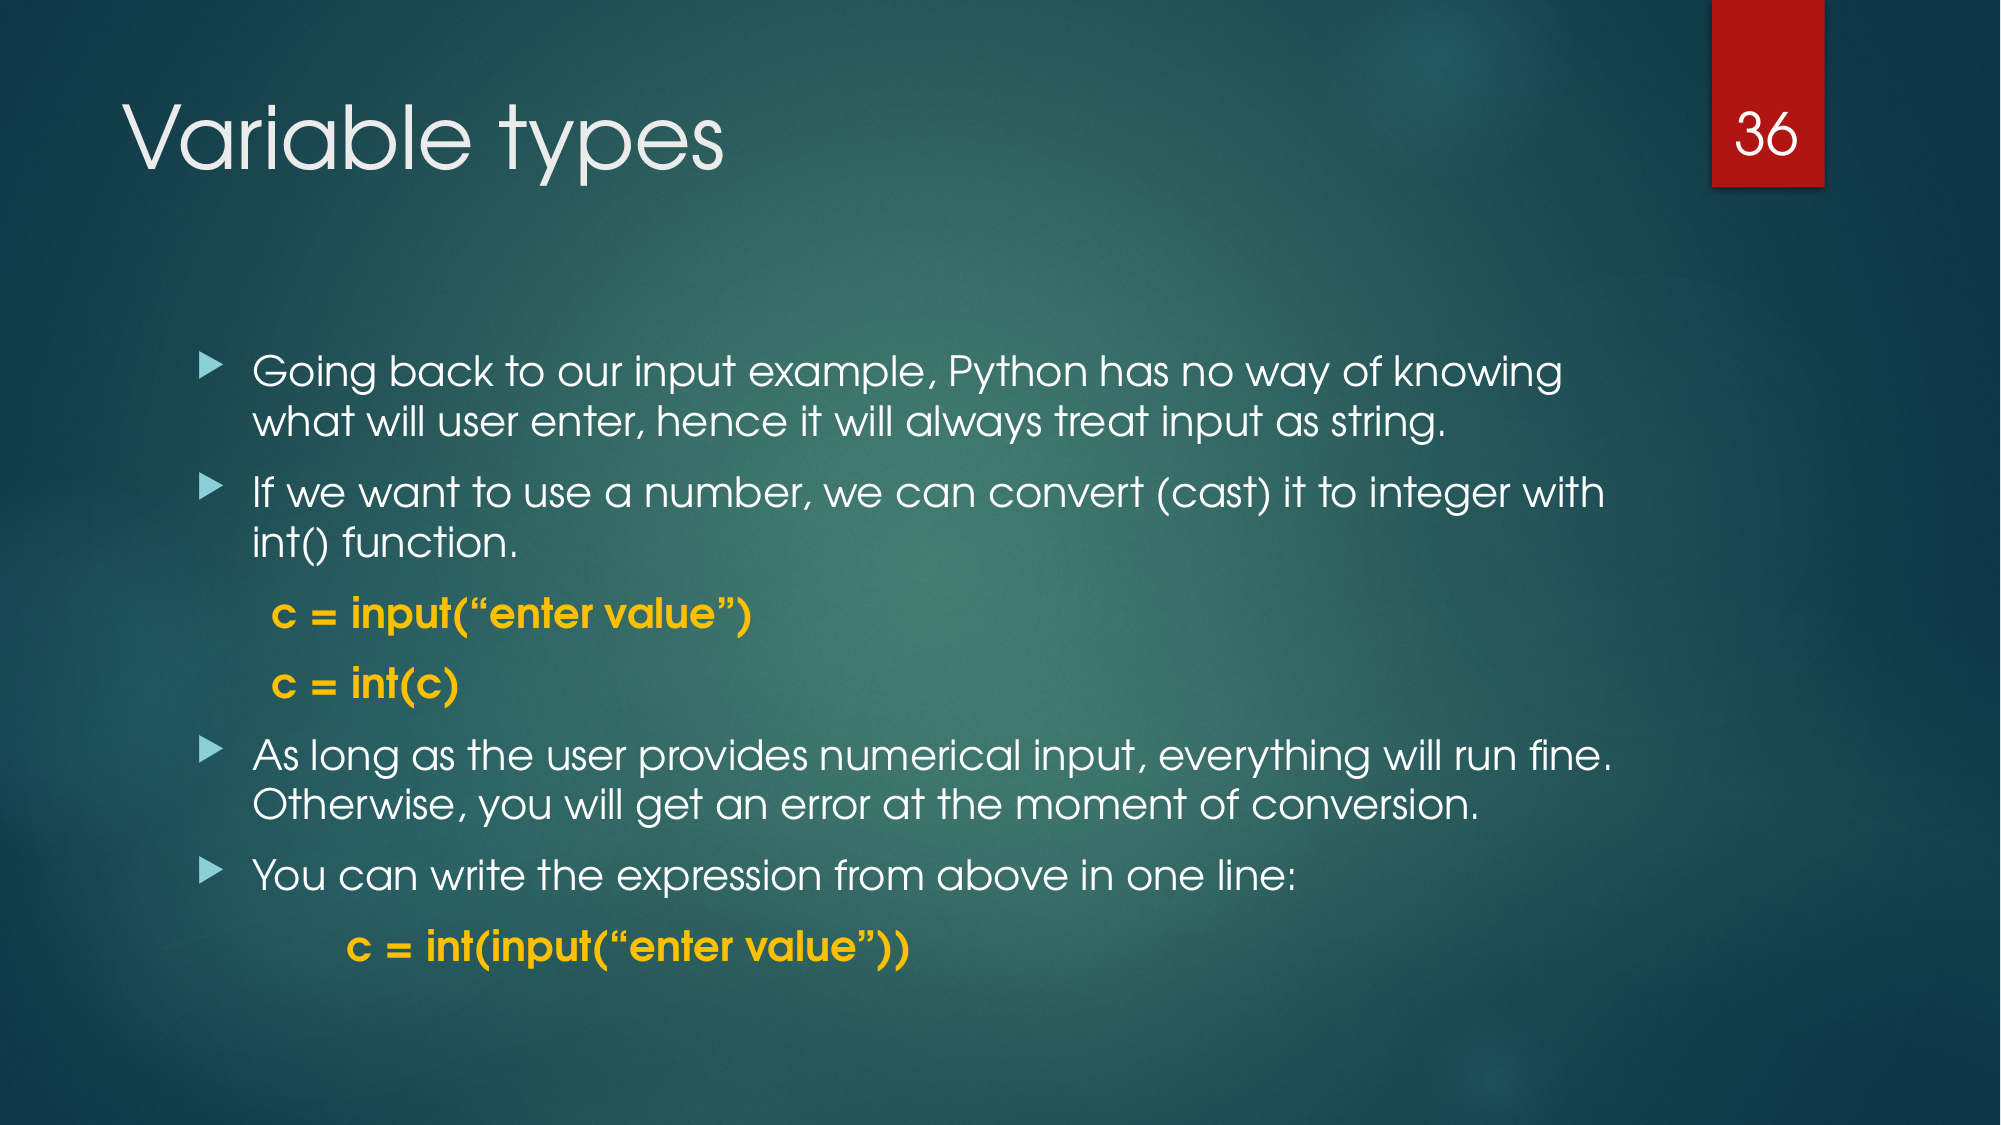

36
# Variable types
Going back to our input example, Python has no way of knowing what will user enter, hence it will always treat input as string.
If we want to use a number, we can convert (cast) it to integer with int() function.
c = input(“enter value”)
c = int(c)
As long as the user provides numerical input, everything will run fine. Otherwise, you will get an error at the moment of conversion.
You can write the expression from above in one line:
	c = int(input(“enter value”))